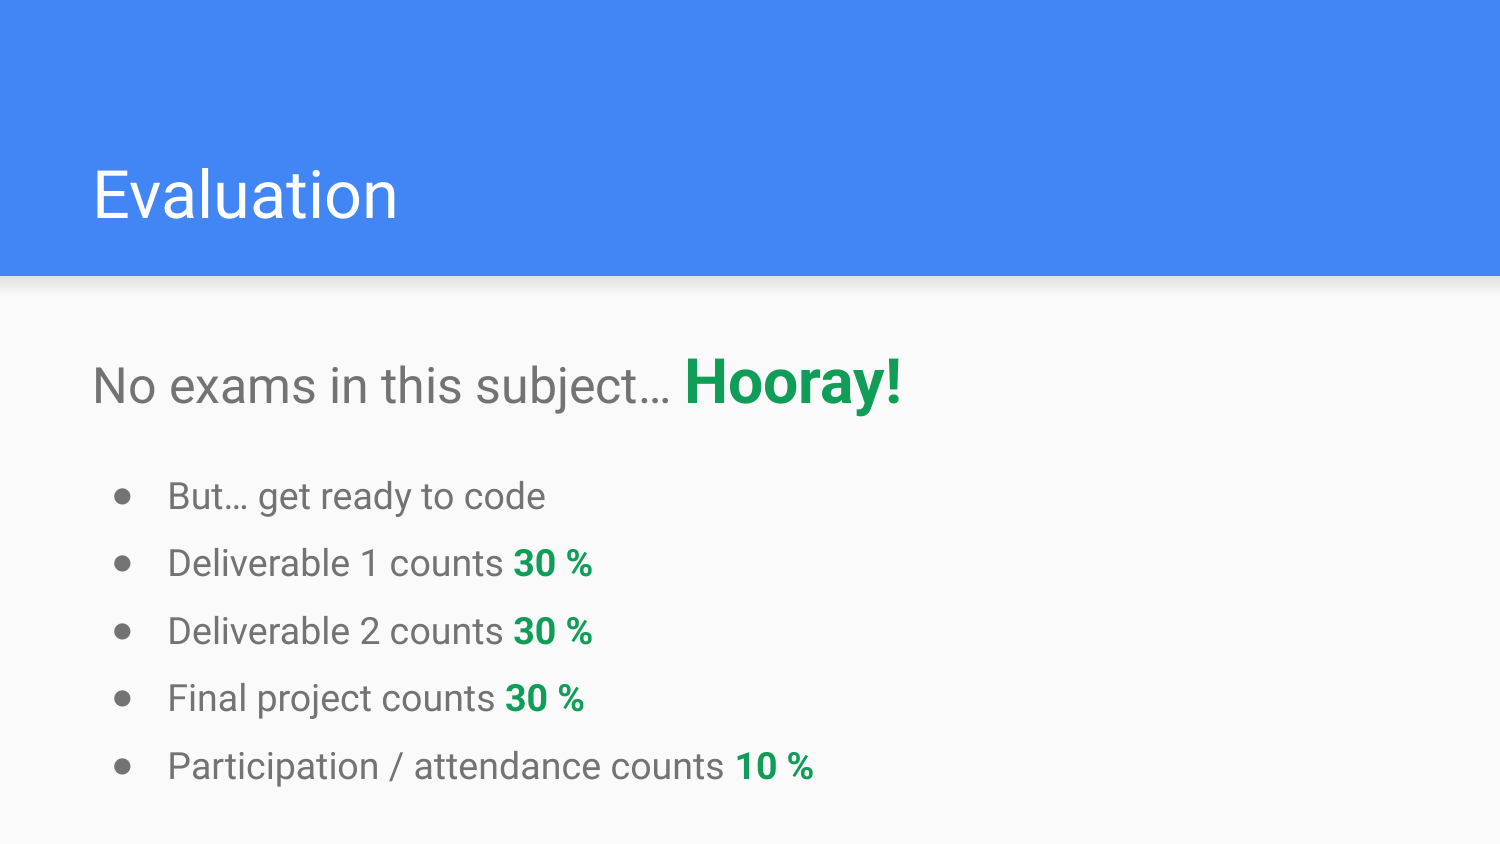

# Evaluation
No exams in this subject… Hooray!
But… get ready to code
Deliverable 1 counts 30 %
Deliverable 2 counts 30 %
Final project counts 30 %
Participation / attendance counts 10 %